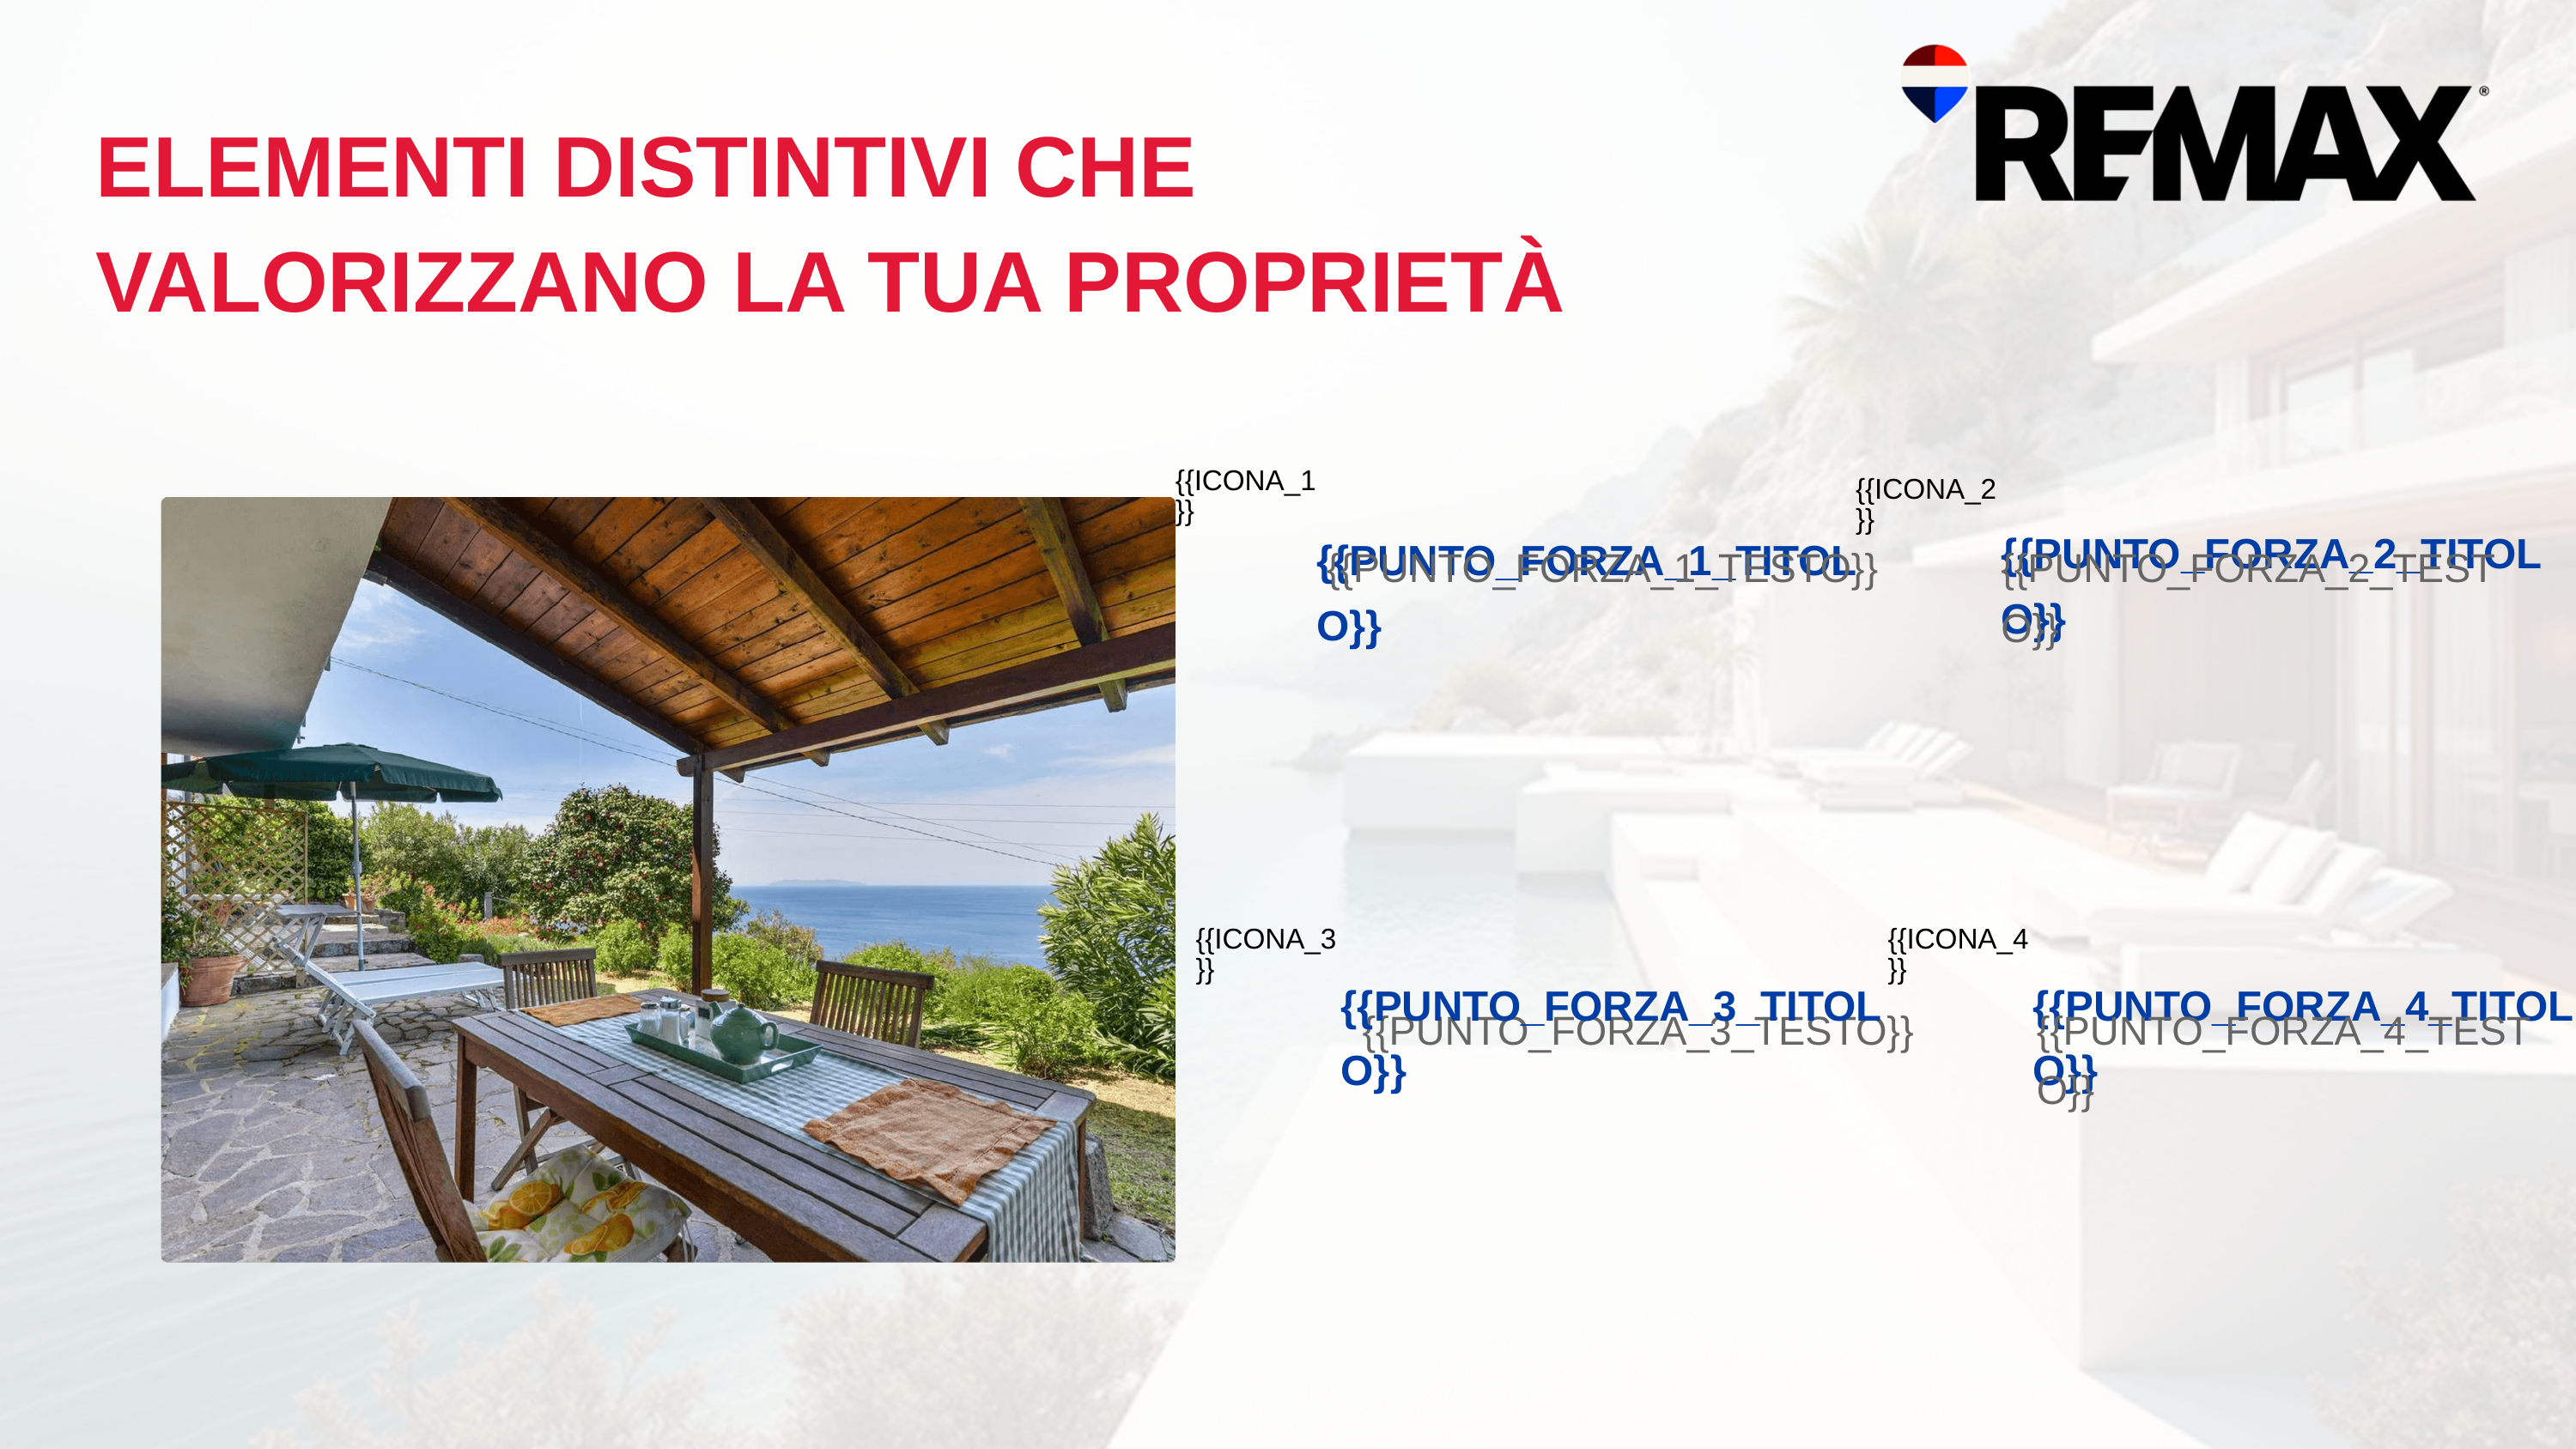

ELEMENTI DISTINTIVI CHE
VALORIZZANO LA TUA PROPRIETÀ
 {{PUNTO_FORZA_2_TITOLO}}

 {{PUNTO_FORZA_1_TITOLO}}
{{ICONA_1}}
{{ICONA_2}}

{{PUNTO_FORZA_1_TESTO}}
{{PUNTO_FORZA_2_TESTO}}
 {{PUNTO_FORZA_3_TITOLO}}

 {{PUNTO_FORZA_4_TITOLO}}

{{ICONA_3}}

{{ICONA_4}}

{{PUNTO_FORZA_3_TESTO}}
{{PUNTO_FORZA_4_TESTO}}